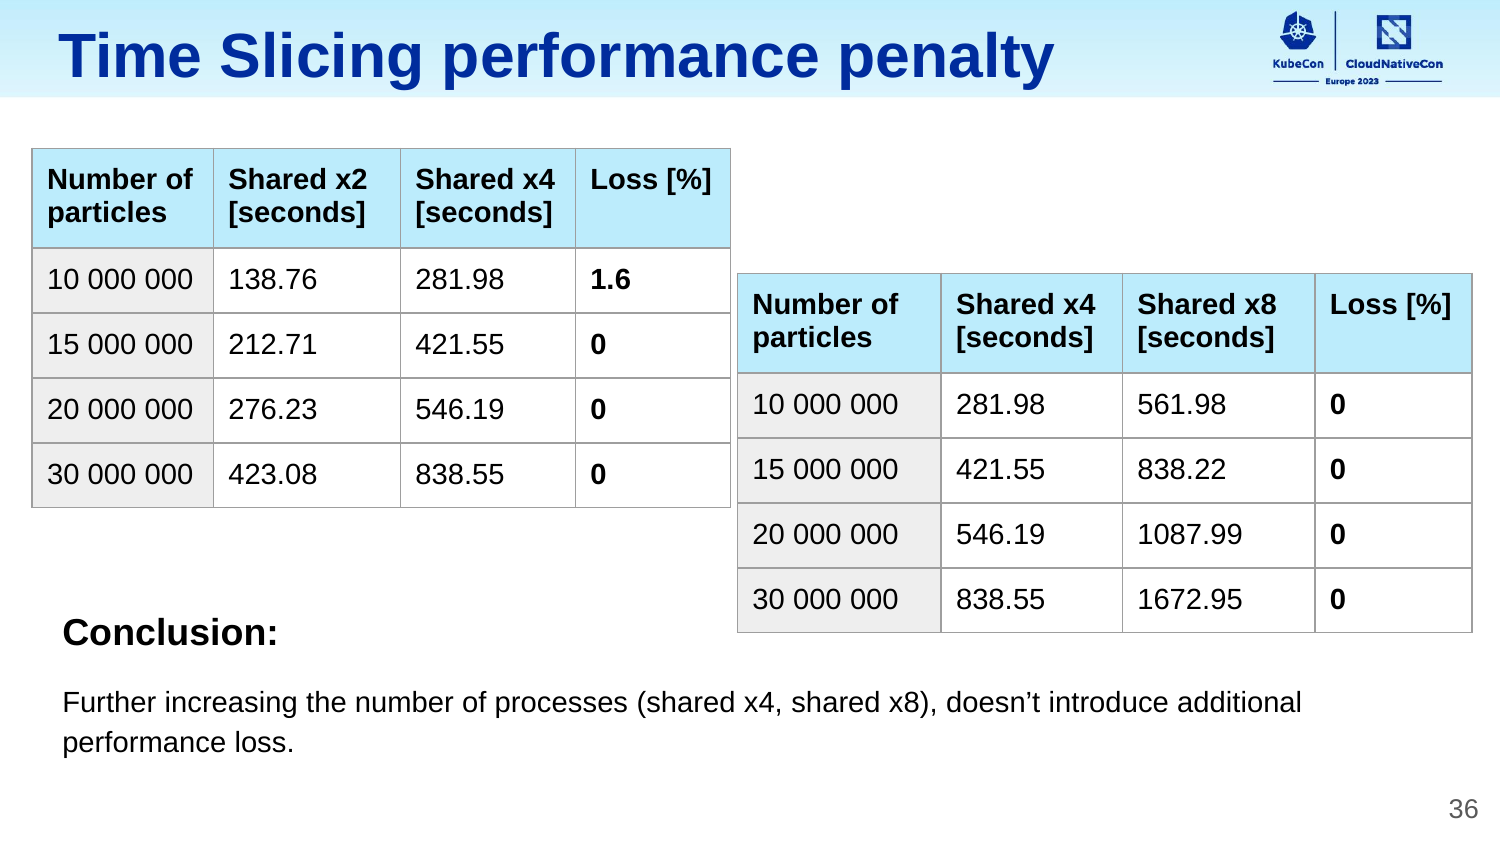

Time Slicing performance penalty
| Number of particles | Shared x2 [seconds] | Shared x4 [seconds] | Loss [%] |
| --- | --- | --- | --- |
| 10 000 000 | 138.76 | 281.98 | 1.6 |
| 15 000 000 | 212.71 | 421.55 | 0 |
| 20 000 000 | 276.23 | 546.19 | 0 |
| 30 000 000 | 423.08 | 838.55 | 0 |
| Number of particles | Shared x4 [seconds] | Shared x8 [seconds] | Loss [%] |
| --- | --- | --- | --- |
| 10 000 000 | 281.98 | 561.98 | 0 |
| 15 000 000 | 421.55 | 838.22 | 0 |
| 20 000 000 | 546.19 | 1087.99 | 0 |
| 30 000 000 | 838.55 | 1672.95 | 0 |
Conclusion:
Further increasing the number of processes (shared x4, shared x8), doesn’t introduce additional performance loss.

36